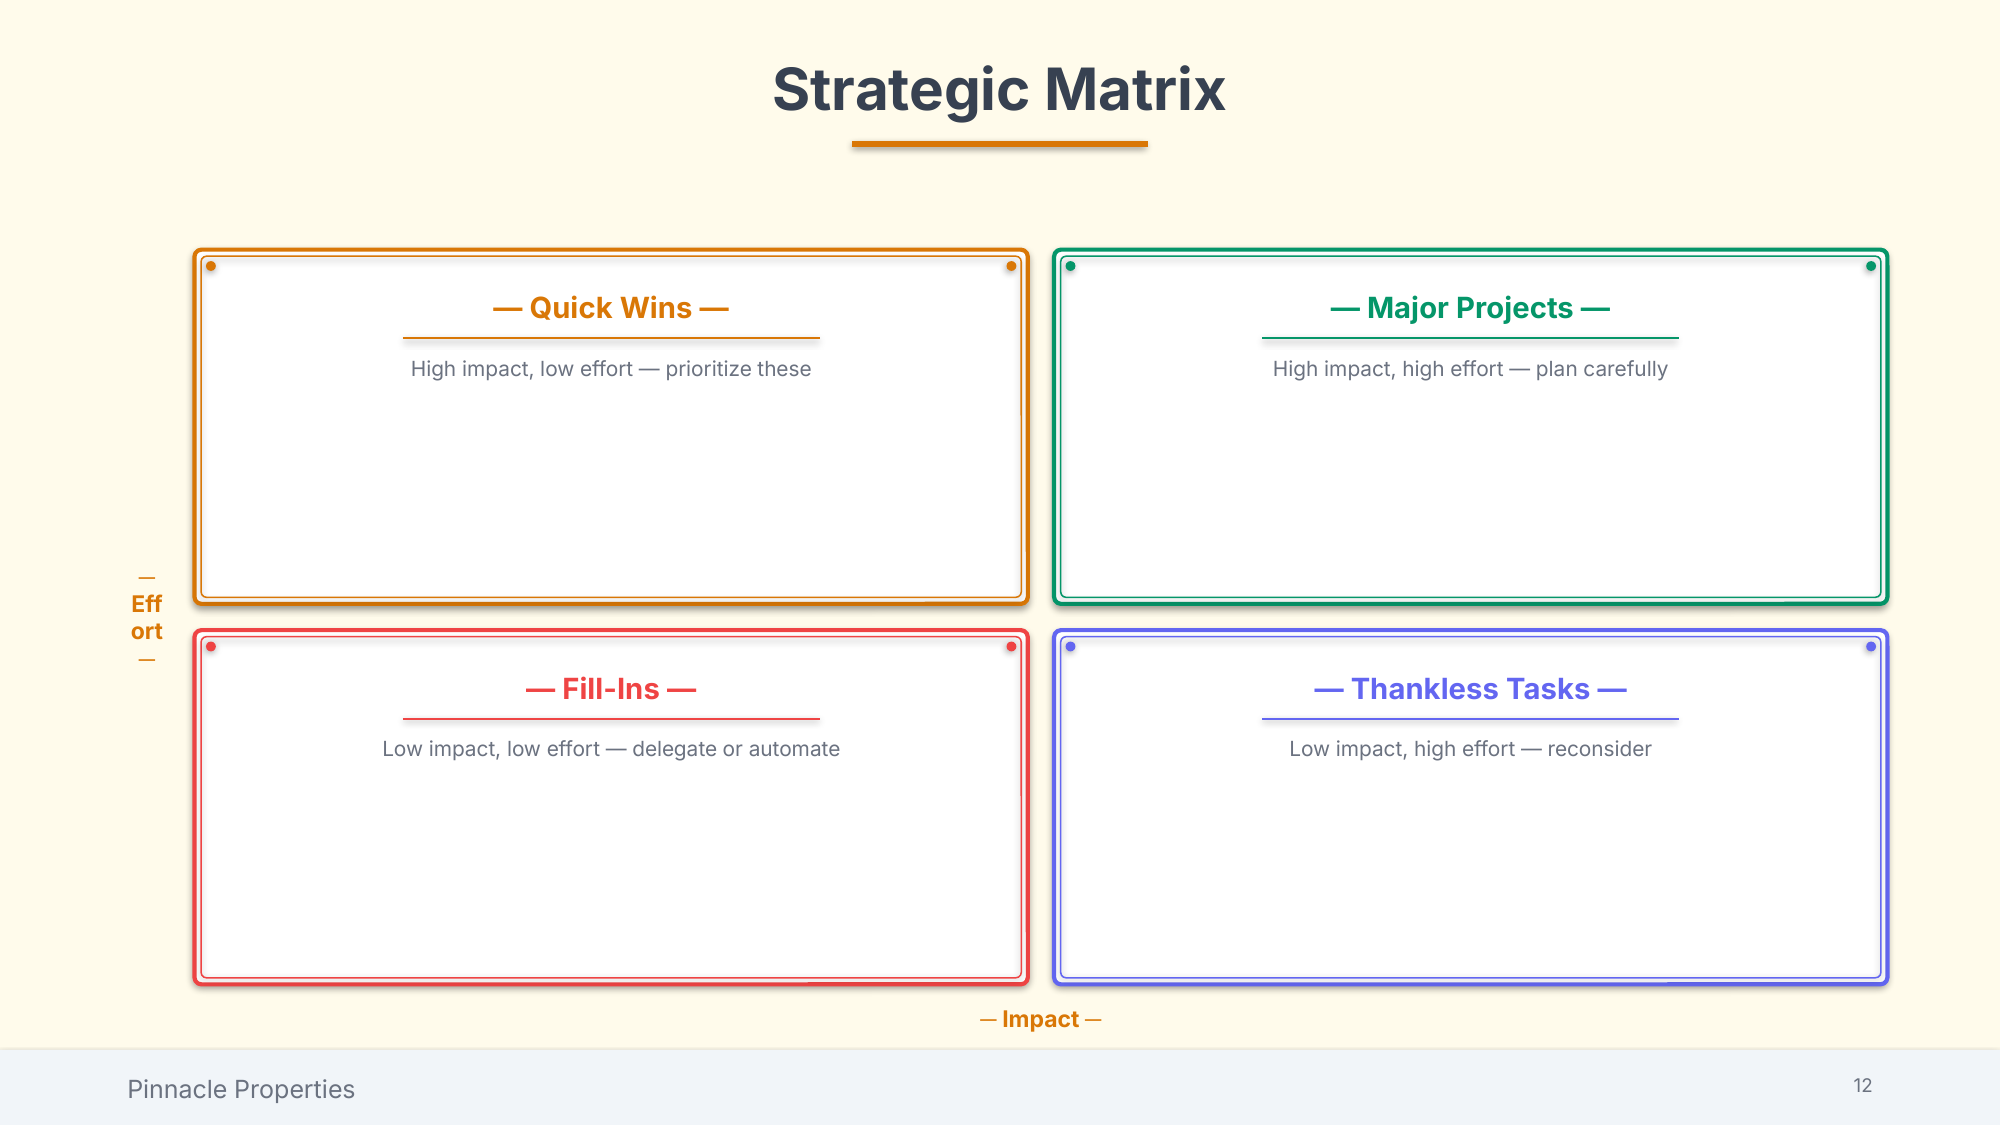

Strategic Matrix

— Quick Wins —
— Major Projects —
High impact, low effort — prioritize these
High impact, high effort — plan carefully
─ Effort ─

— Fill-Ins —
— Thankless Tasks —
Low impact, low effort — delegate or automate
Low impact, high effort — reconsider
─ Impact ─

Pinnacle Properties
12